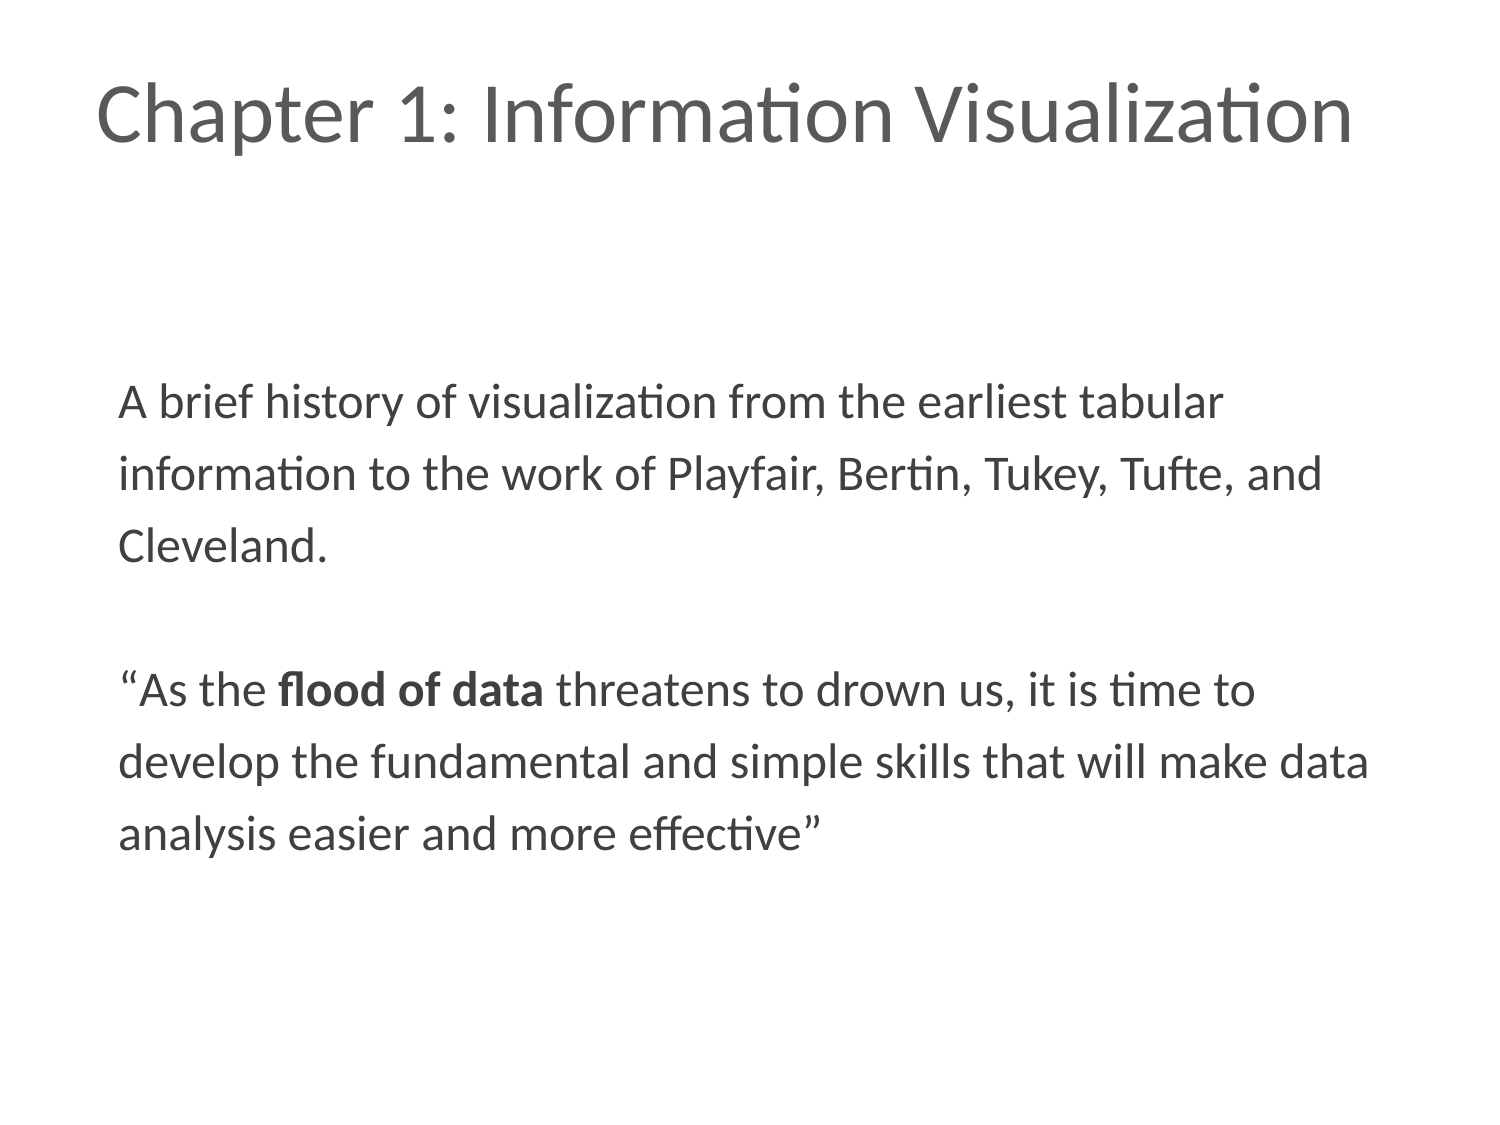

# Chapter 1: Information Visualization
A brief history of visualization from the earliest tabular information to the work of Playfair, Bertin, Tukey, Tufte, and Cleveland.

“As the flood of data threatens to drown us, it is time to develop the fundamental and simple skills that will make data analysis easier and more effective”